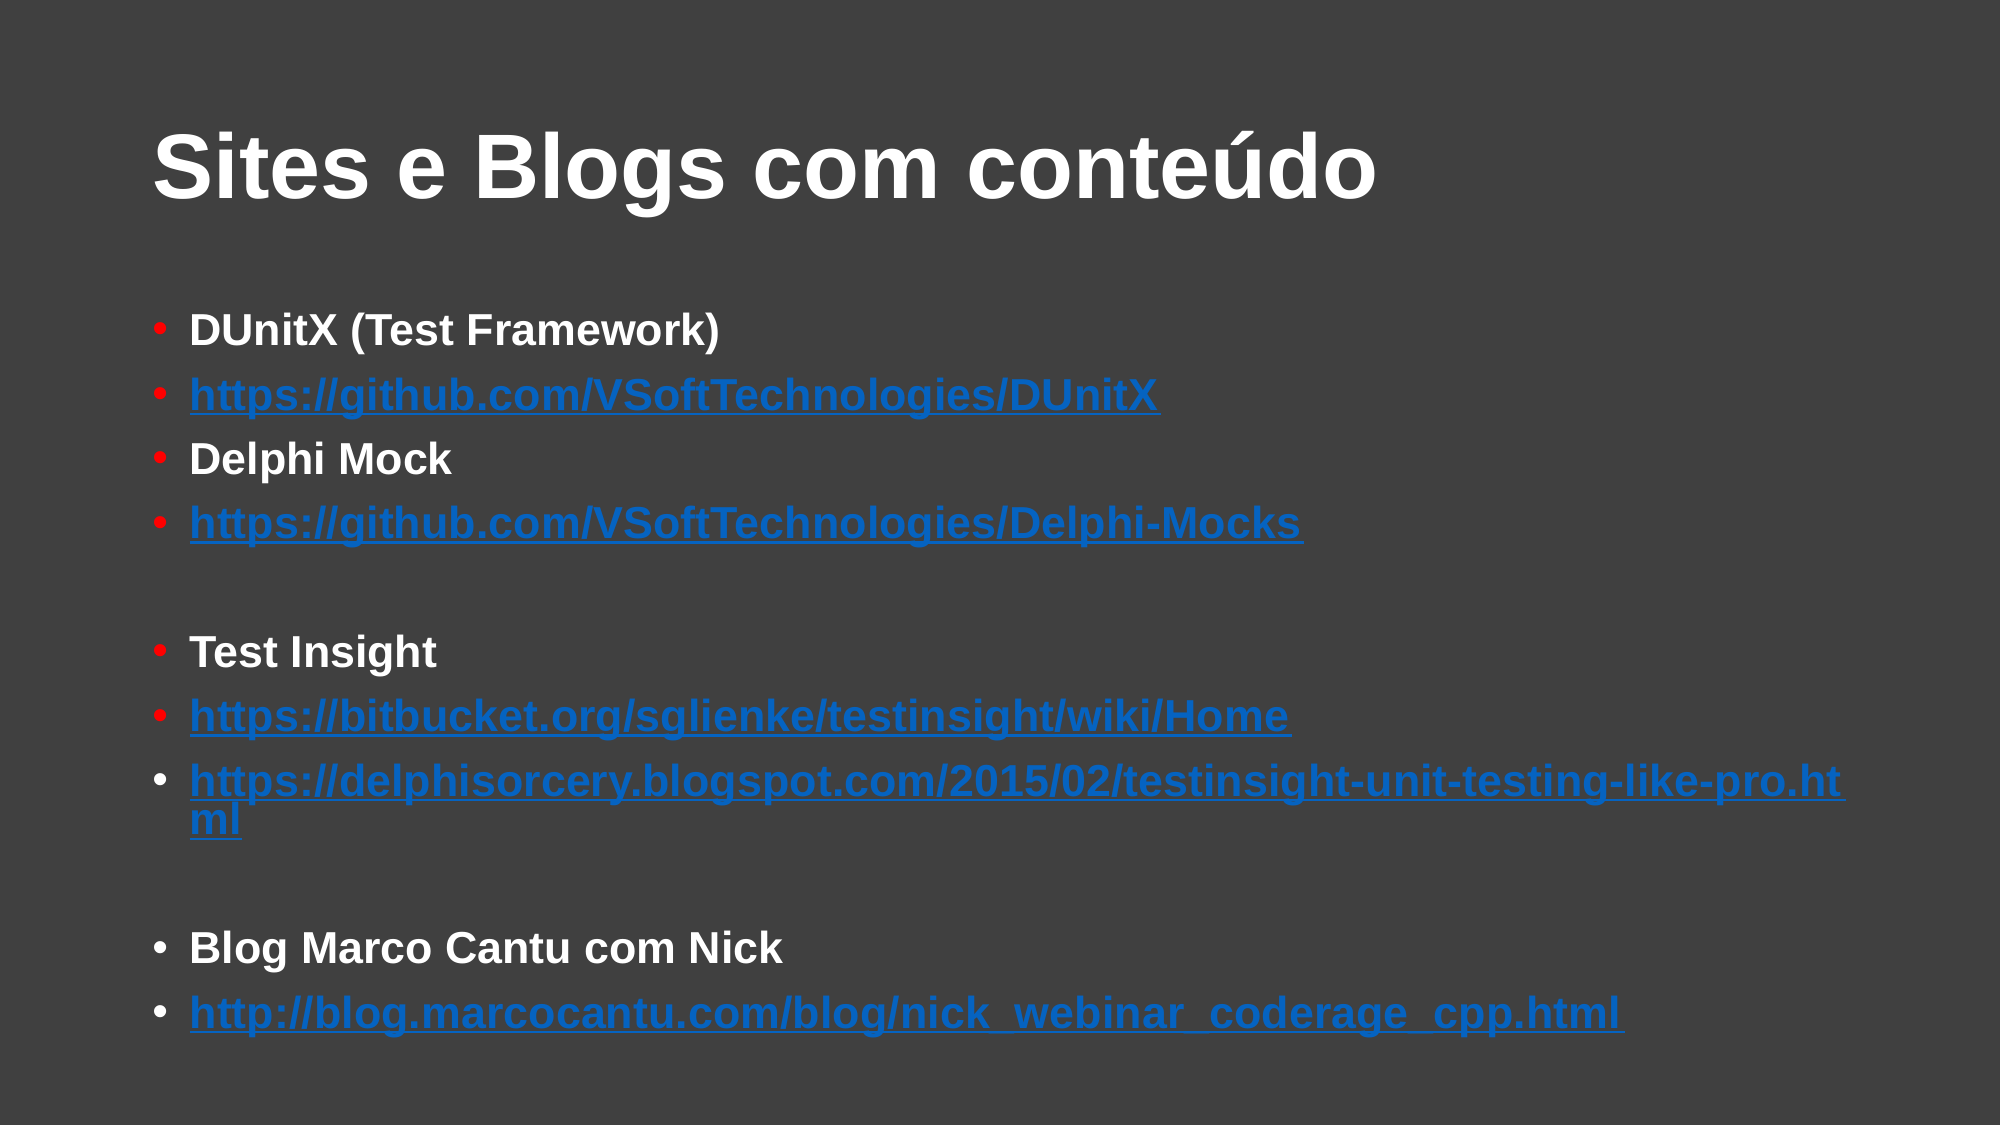

# Sites e Blogs com conteúdo
DUnitX (Test Framework)
https://github.com/VSoftTechnologies/DUnitX
Delphi Mock
https://github.com/VSoftTechnologies/Delphi-Mocks

Test Insight
https://bitbucket.org/sglienke/testinsight/wiki/Home
https://delphisorcery.blogspot.com/2015/02/testinsight-unit-testing-like-pro.html

Blog Marco Cantu com Nick
http://blog.marcocantu.com/blog/nick_webinar_coderage_cpp.html